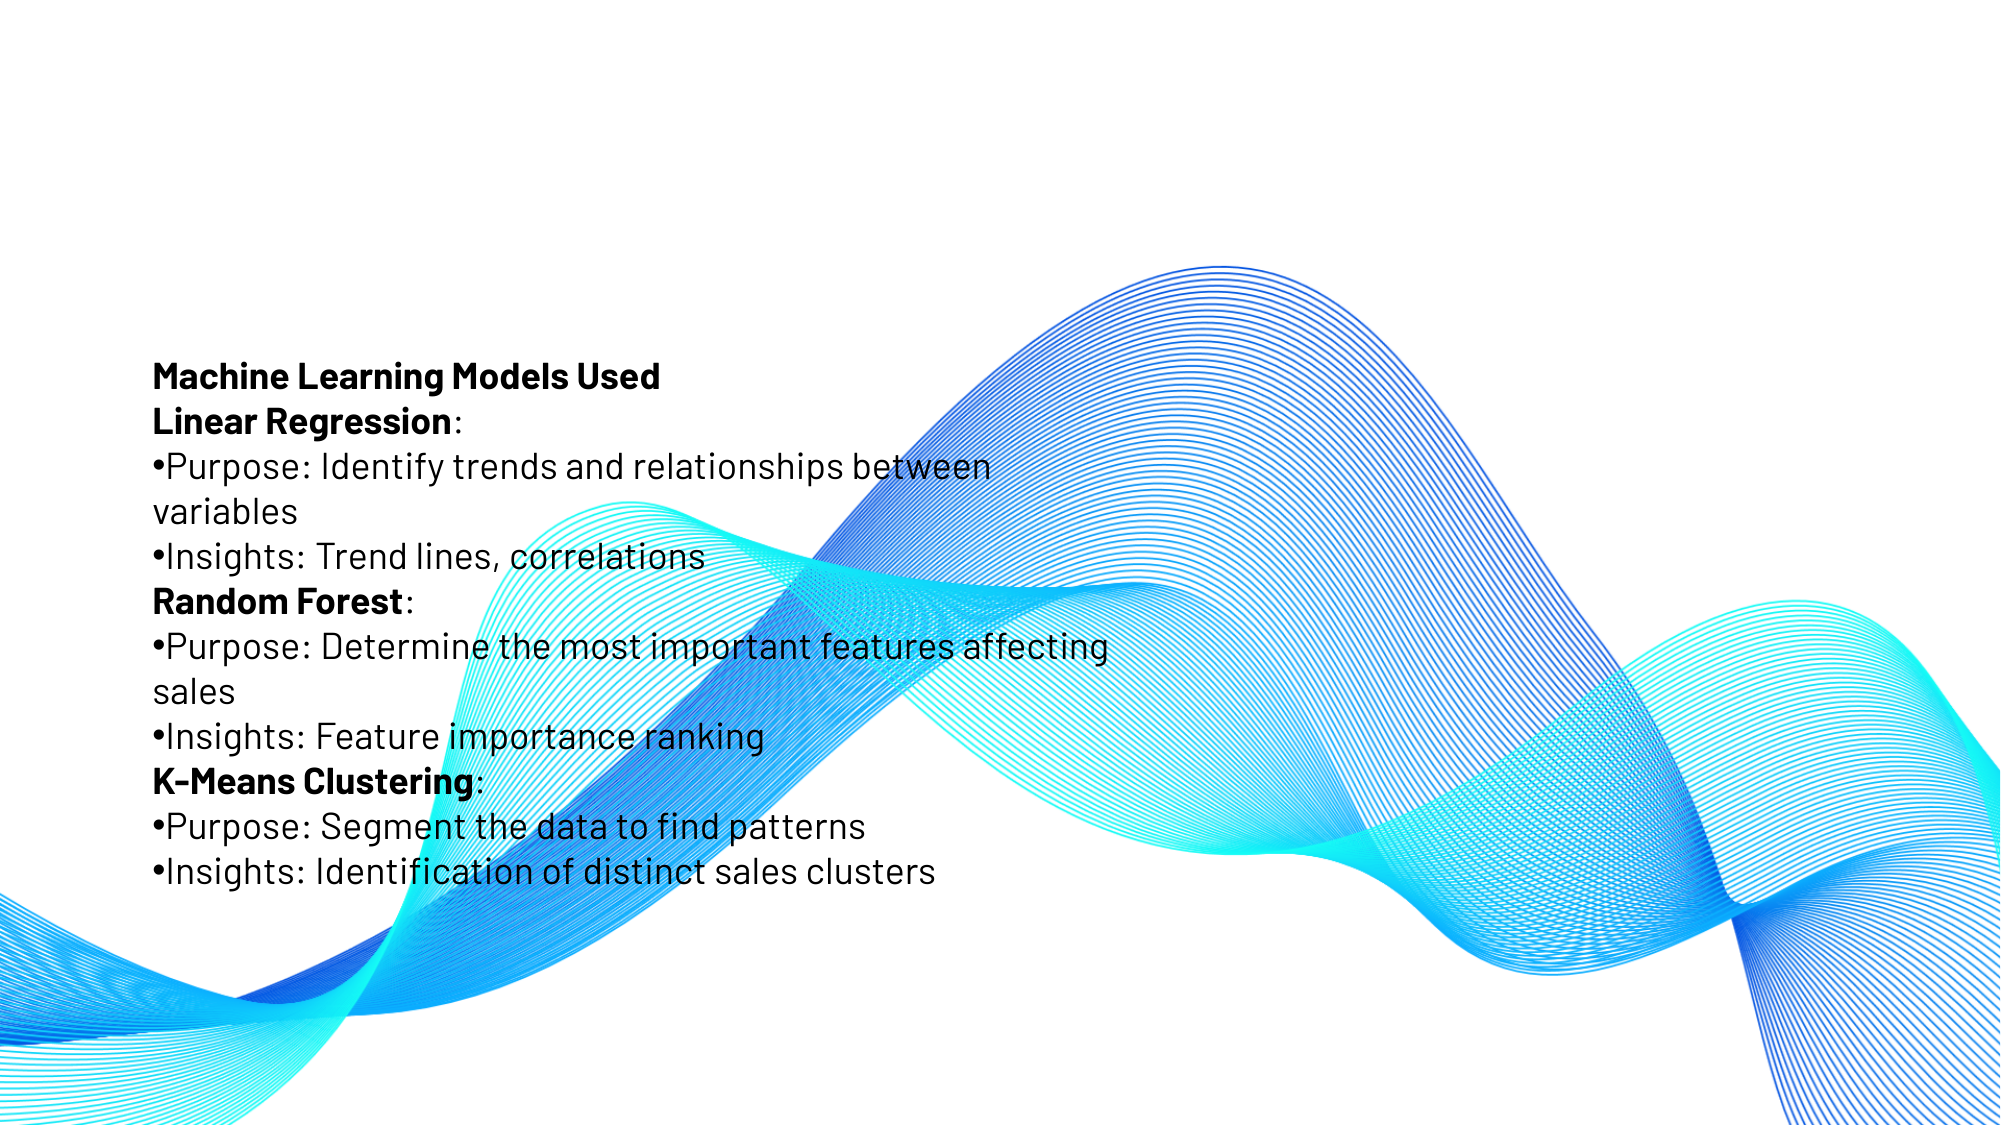

Machine Learning Models Used
Linear Regression:
Purpose: Identify trends and relationships between variables
Insights: Trend lines, correlations
Random Forest:
Purpose: Determine the most important features affecting sales
Insights: Feature importance ranking
K-Means Clustering:
Purpose: Segment the data to find patterns
Insights: Identification of distinct sales clusters